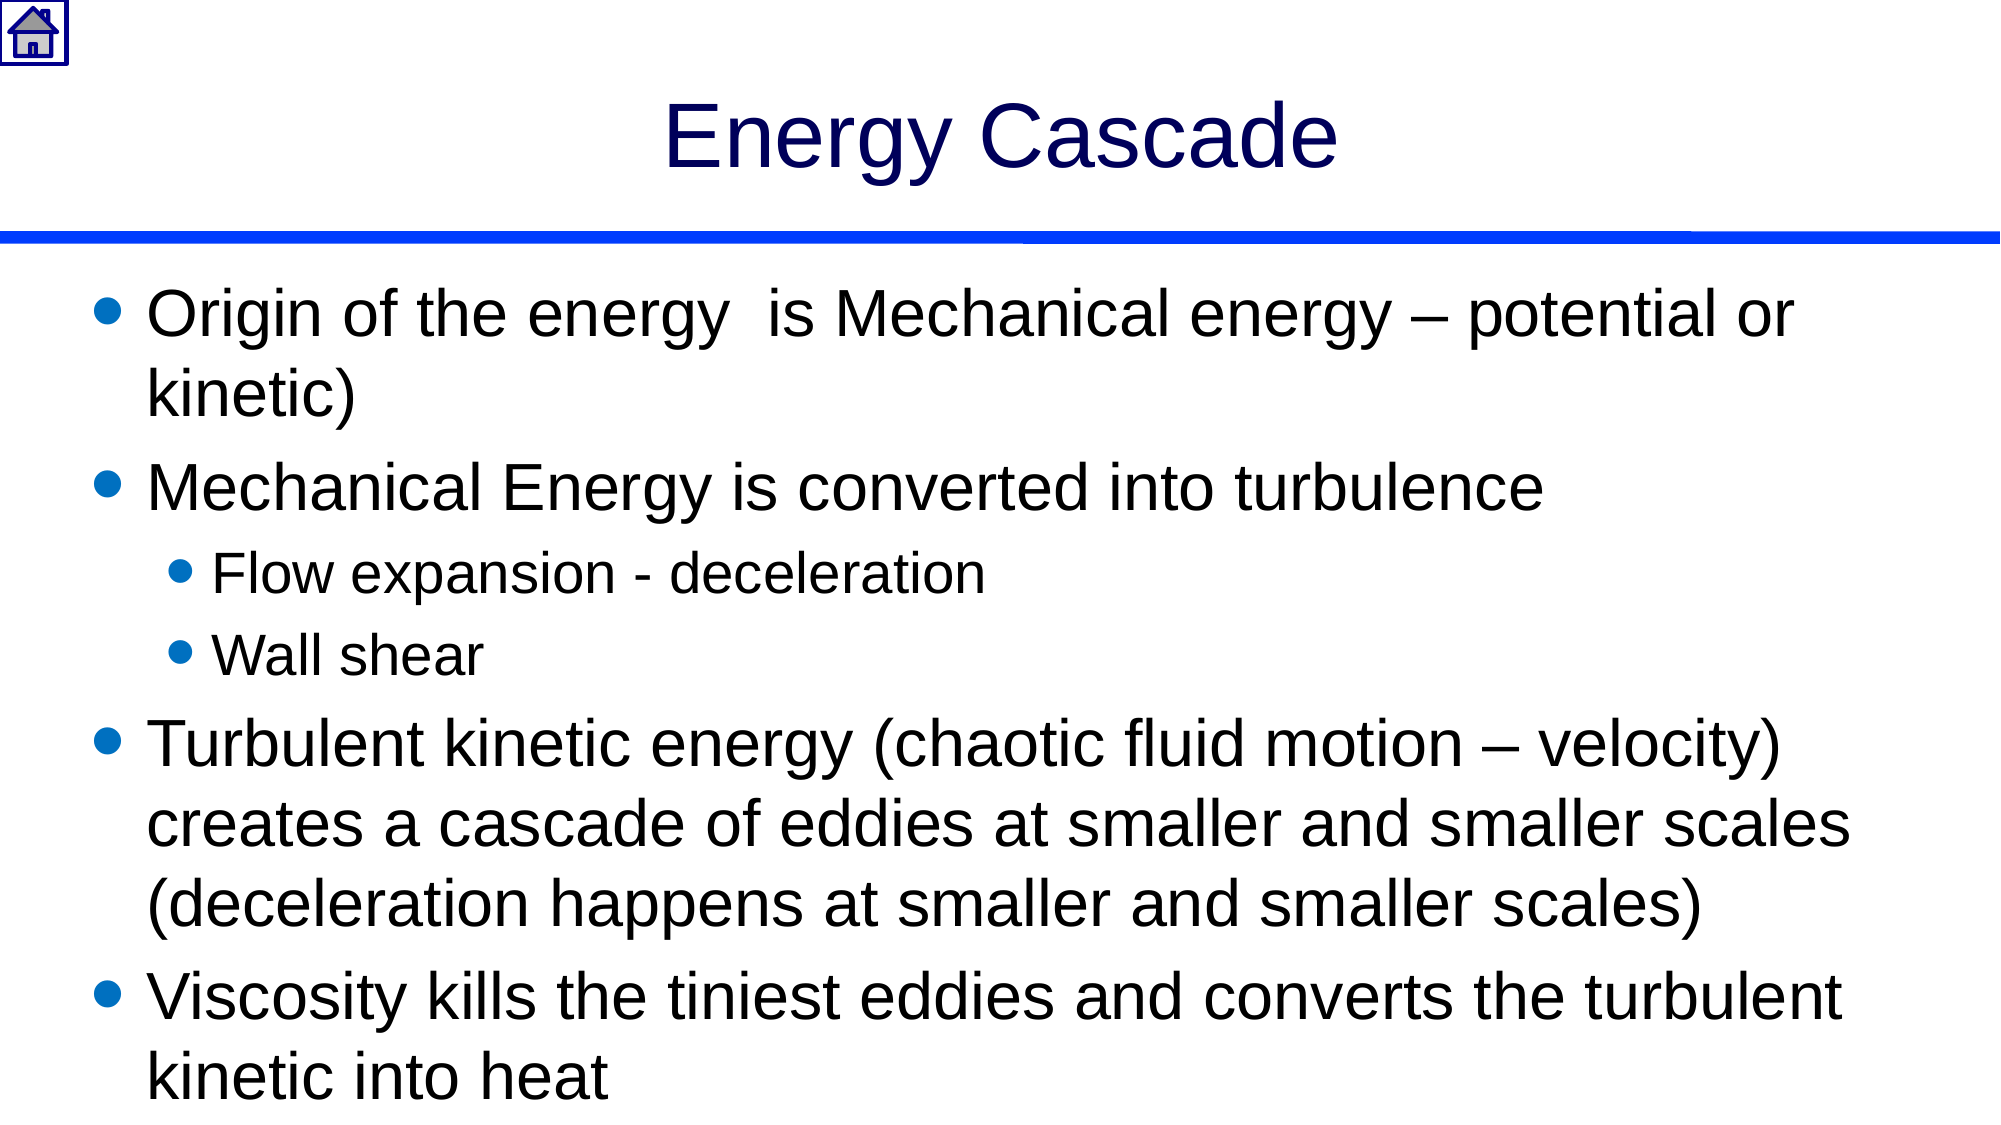

# Energy Cascade
Origin of the energy  is Mechanical energy – potential or kinetic)
Mechanical Energy is converted into turbulence
Flow expansion - deceleration
Wall shear
Turbulent kinetic energy (chaotic fluid motion – velocity) creates a cascade of eddies at smaller and smaller scales (deceleration happens at smaller and smaller scales)
Viscosity kills the tiniest eddies and converts the turbulent kinetic into heat